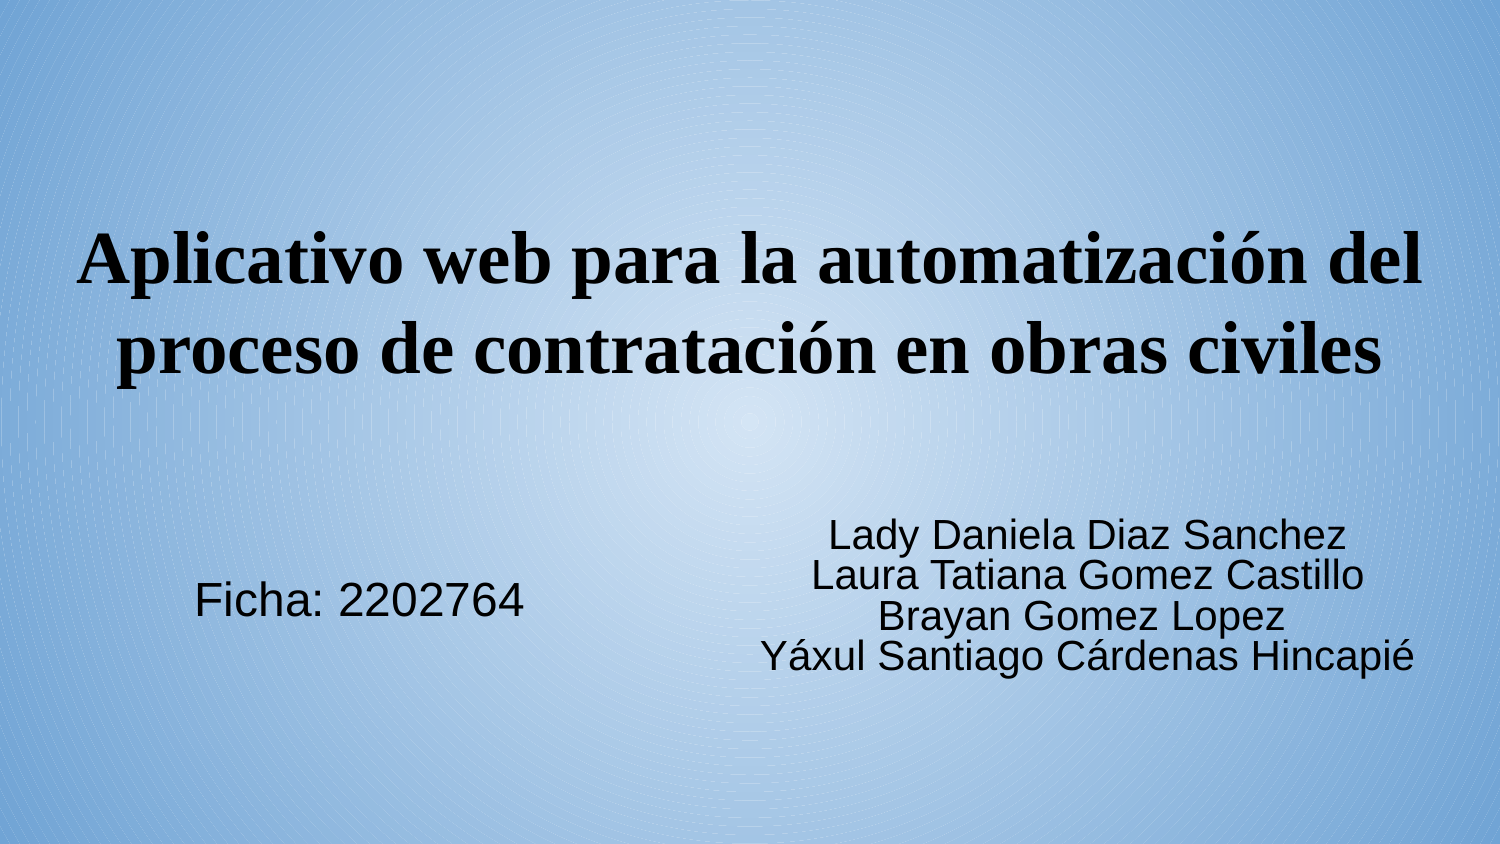

# Aplicativo web para la automatización del proceso de contratación en obras civiles
Lady Daniela Diaz Sanchez
Laura Tatiana Gomez Castillo
Brayan Gomez Lopez
Yáxul Santiago Cárdenas Hincapié
Ficha: 2202764